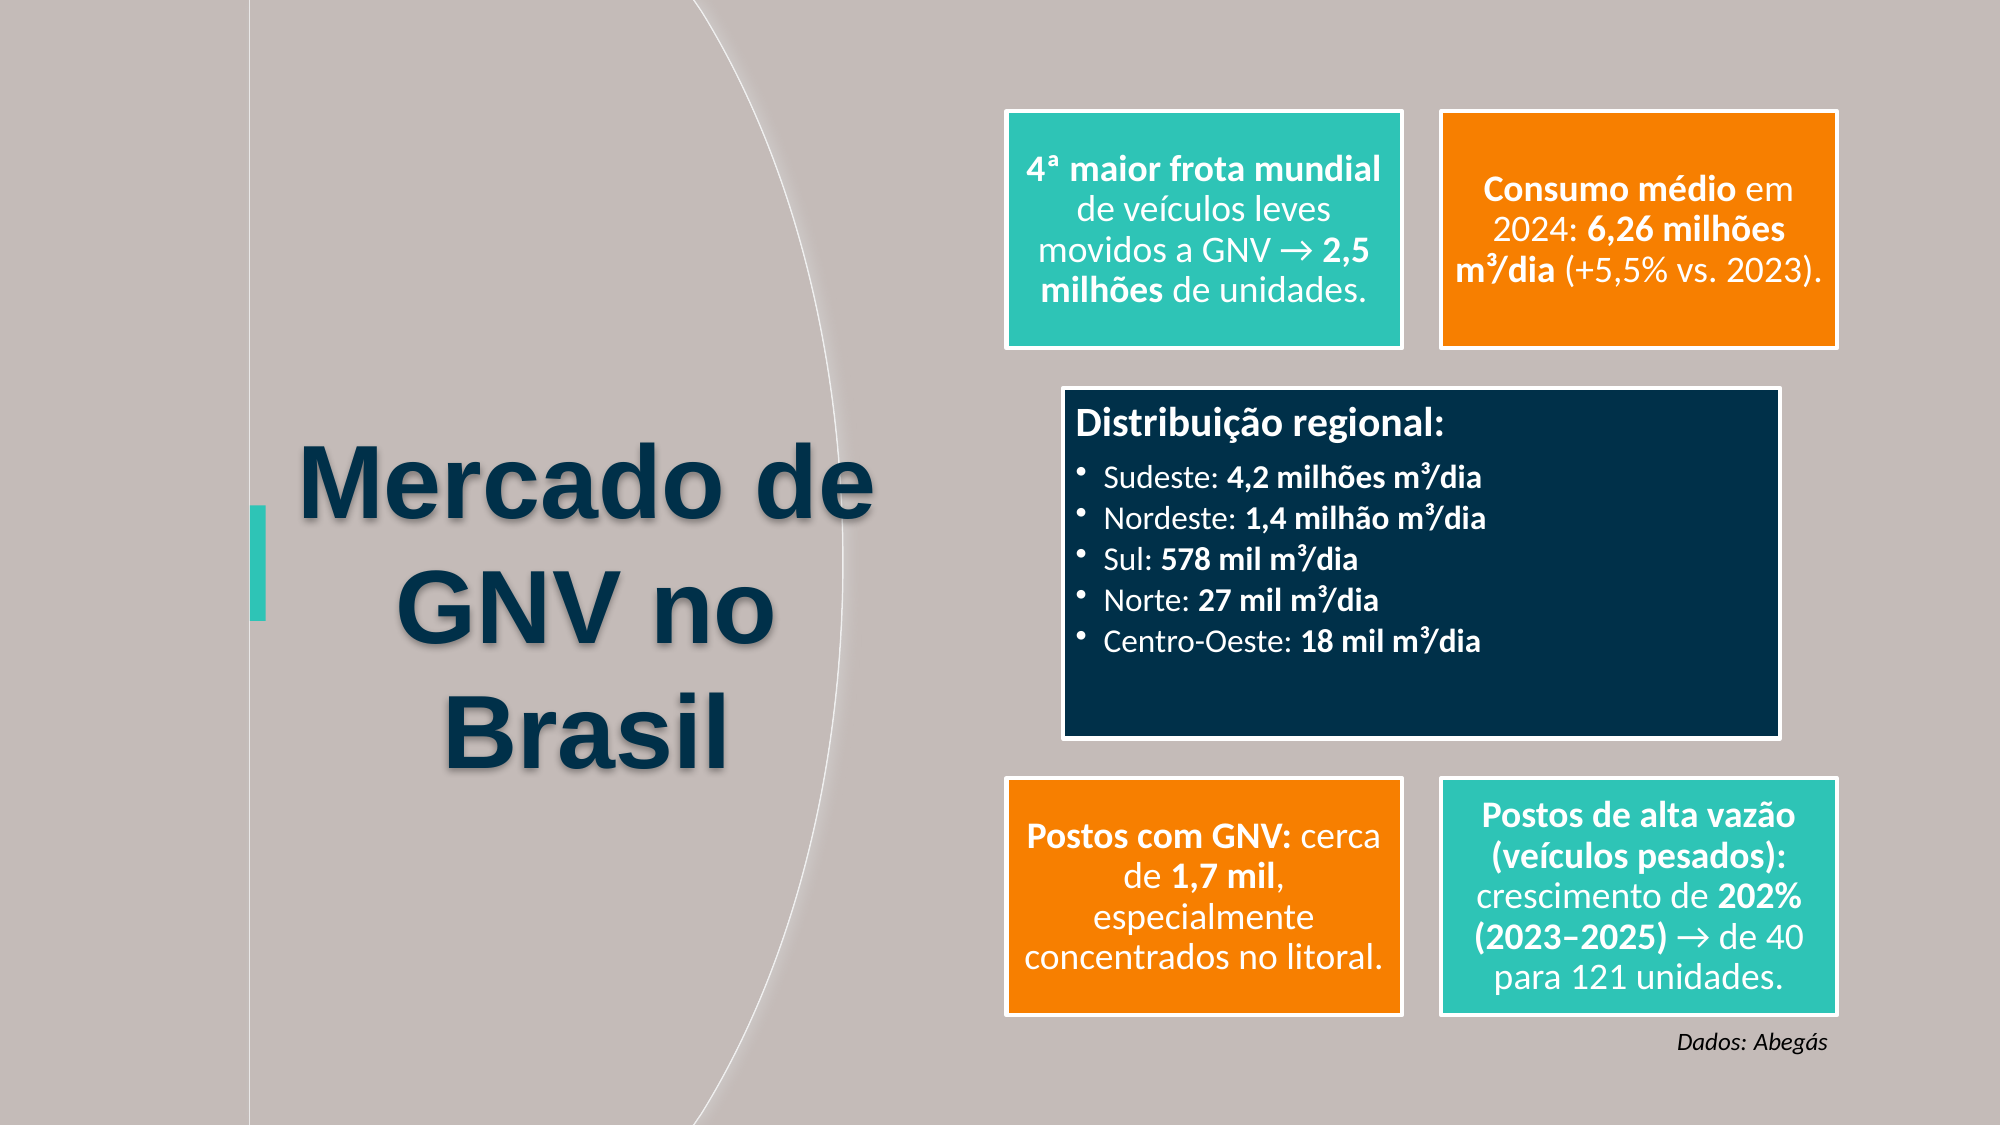

4ª maior frota mundial de veículos leves movidos a GNV → 2,5 milhões de unidades.
Consumo médio em 2024: 6,26 milhões m³/dia (+5,5% vs. 2023).
Distribuição regional:
Sudeste: 4,2 milhões m³/dia
Nordeste: 1,4 milhão m³/dia
Sul: 578 mil m³/dia
Norte: 27 mil m³/dia
Centro-Oeste: 18 mil m³/dia
Postos com GNV: cerca de 1,7 mil, especialmente concentrados no litoral.
Postos de alta vazão (veículos pesados): crescimento de 202% (2023–2025) → de 40 para 121 unidades.
# Mercado de GNV no Brasil

Dados: Abegás